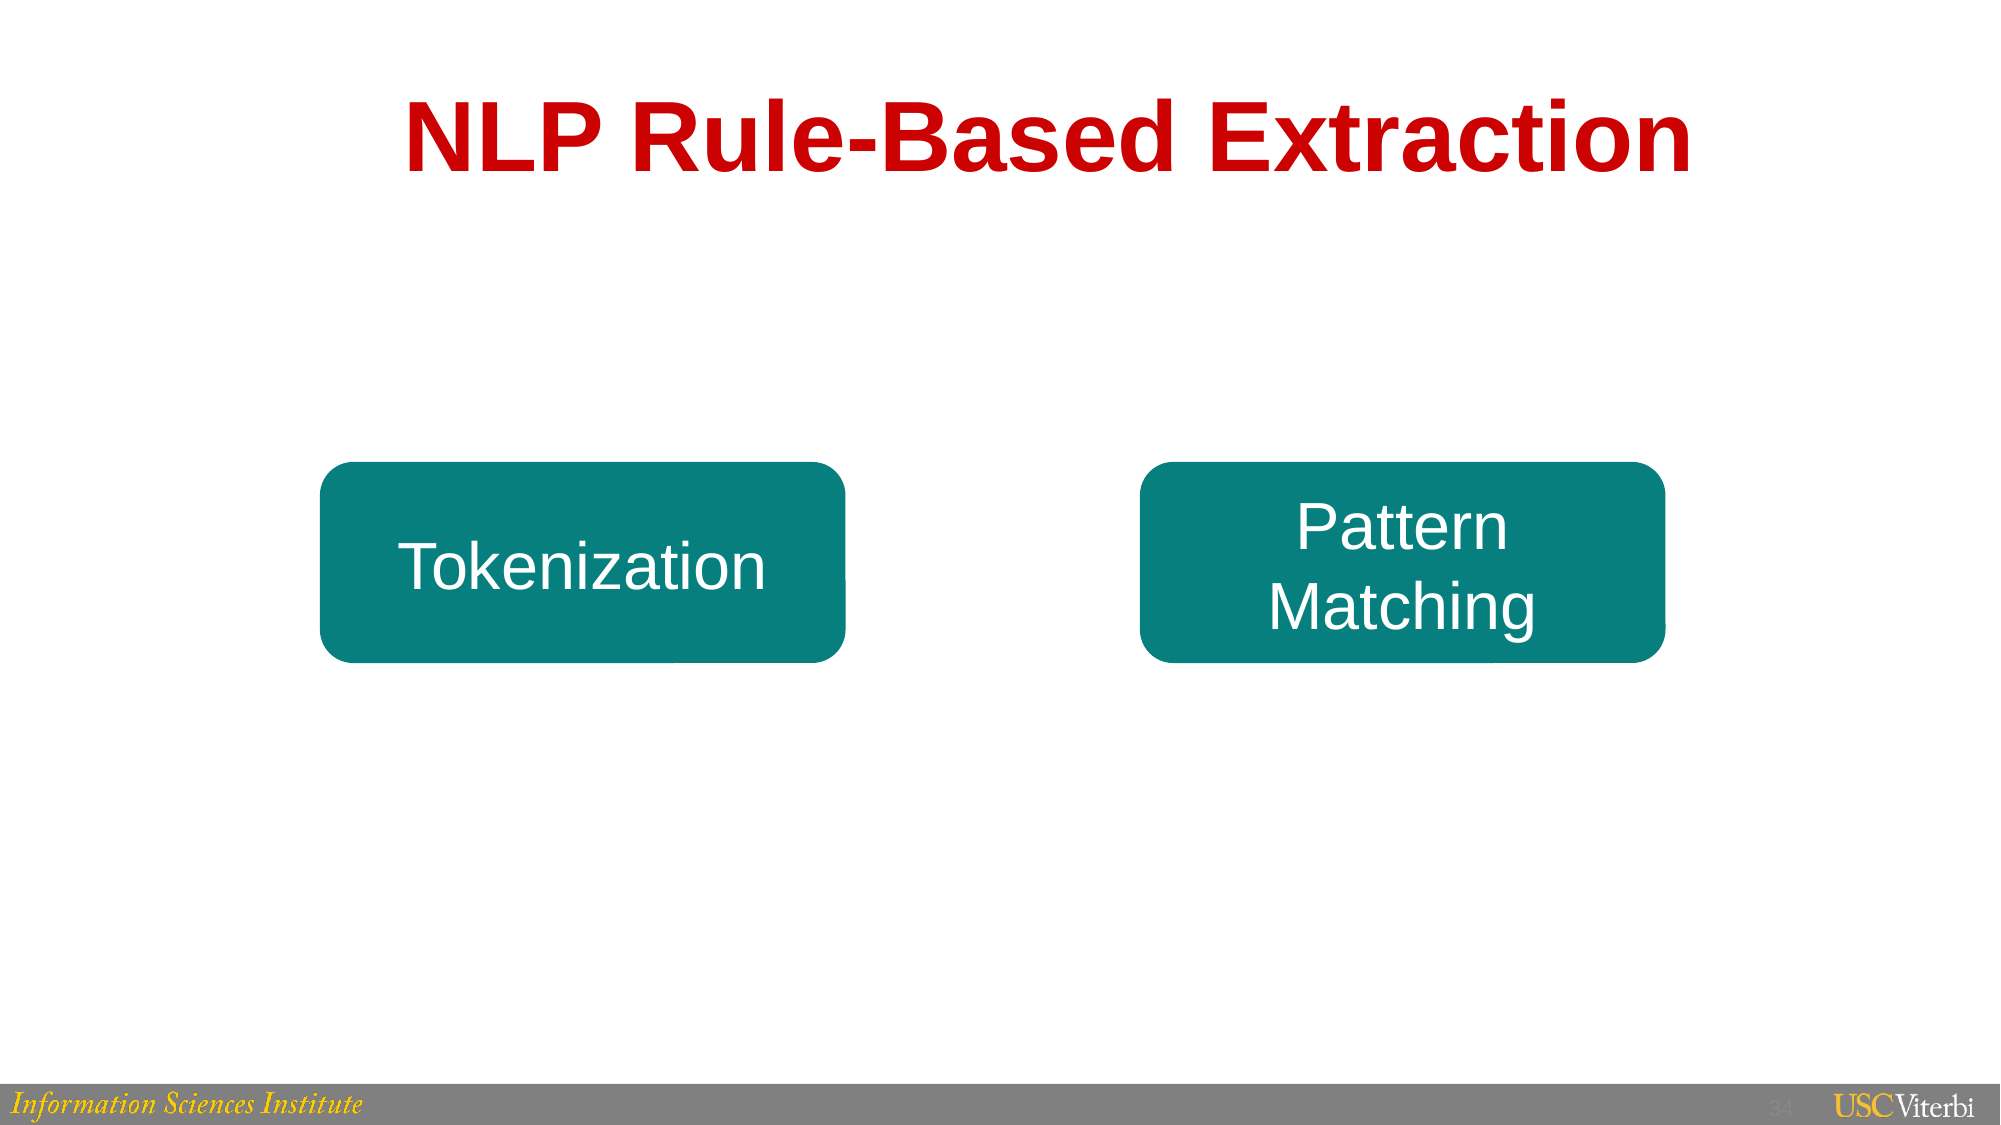

# NLP Rule-Based Extraction
Tokenization
Pattern Matching
34